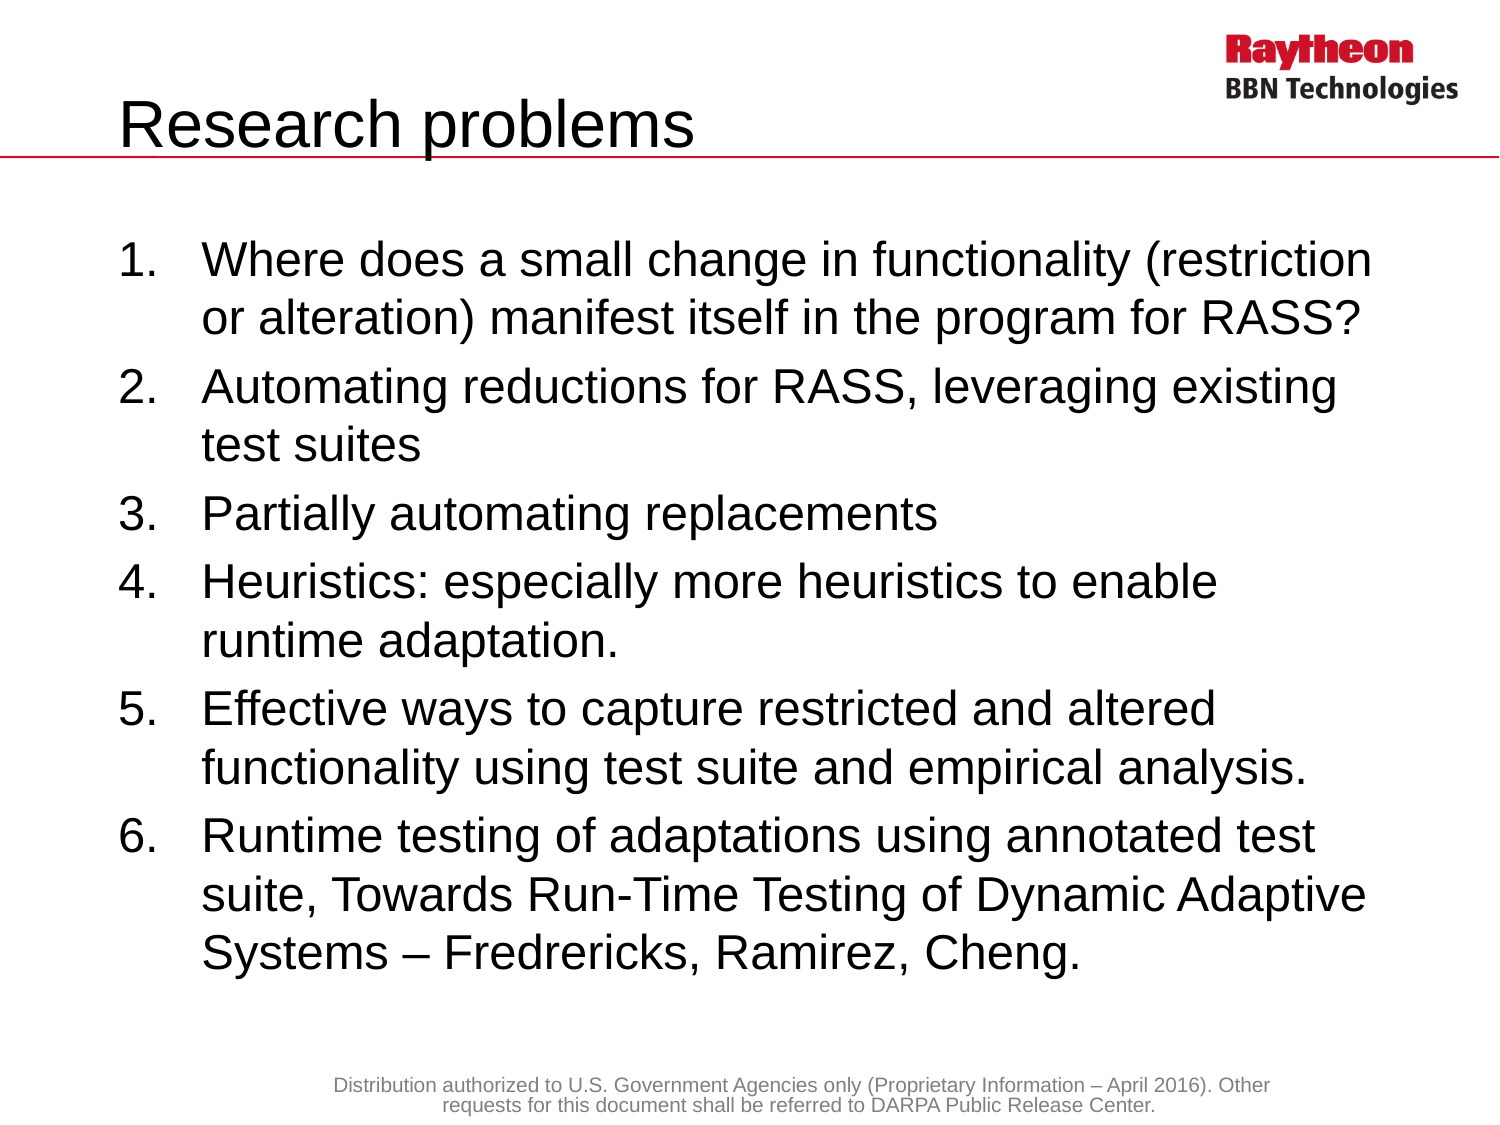

# Research problems
Where does a small change in functionality (restriction or alteration) manifest itself in the program for RASS?
Automating reductions for RASS, leveraging existing test suites
Partially automating replacements
Heuristics: especially more heuristics to enable runtime adaptation.
Effective ways to capture restricted and altered functionality using test suite and empirical analysis.
Runtime testing of adaptations using annotated test suite, Towards Run-Time Testing of Dynamic Adaptive Systems – Fredrericks, Ramirez, Cheng.